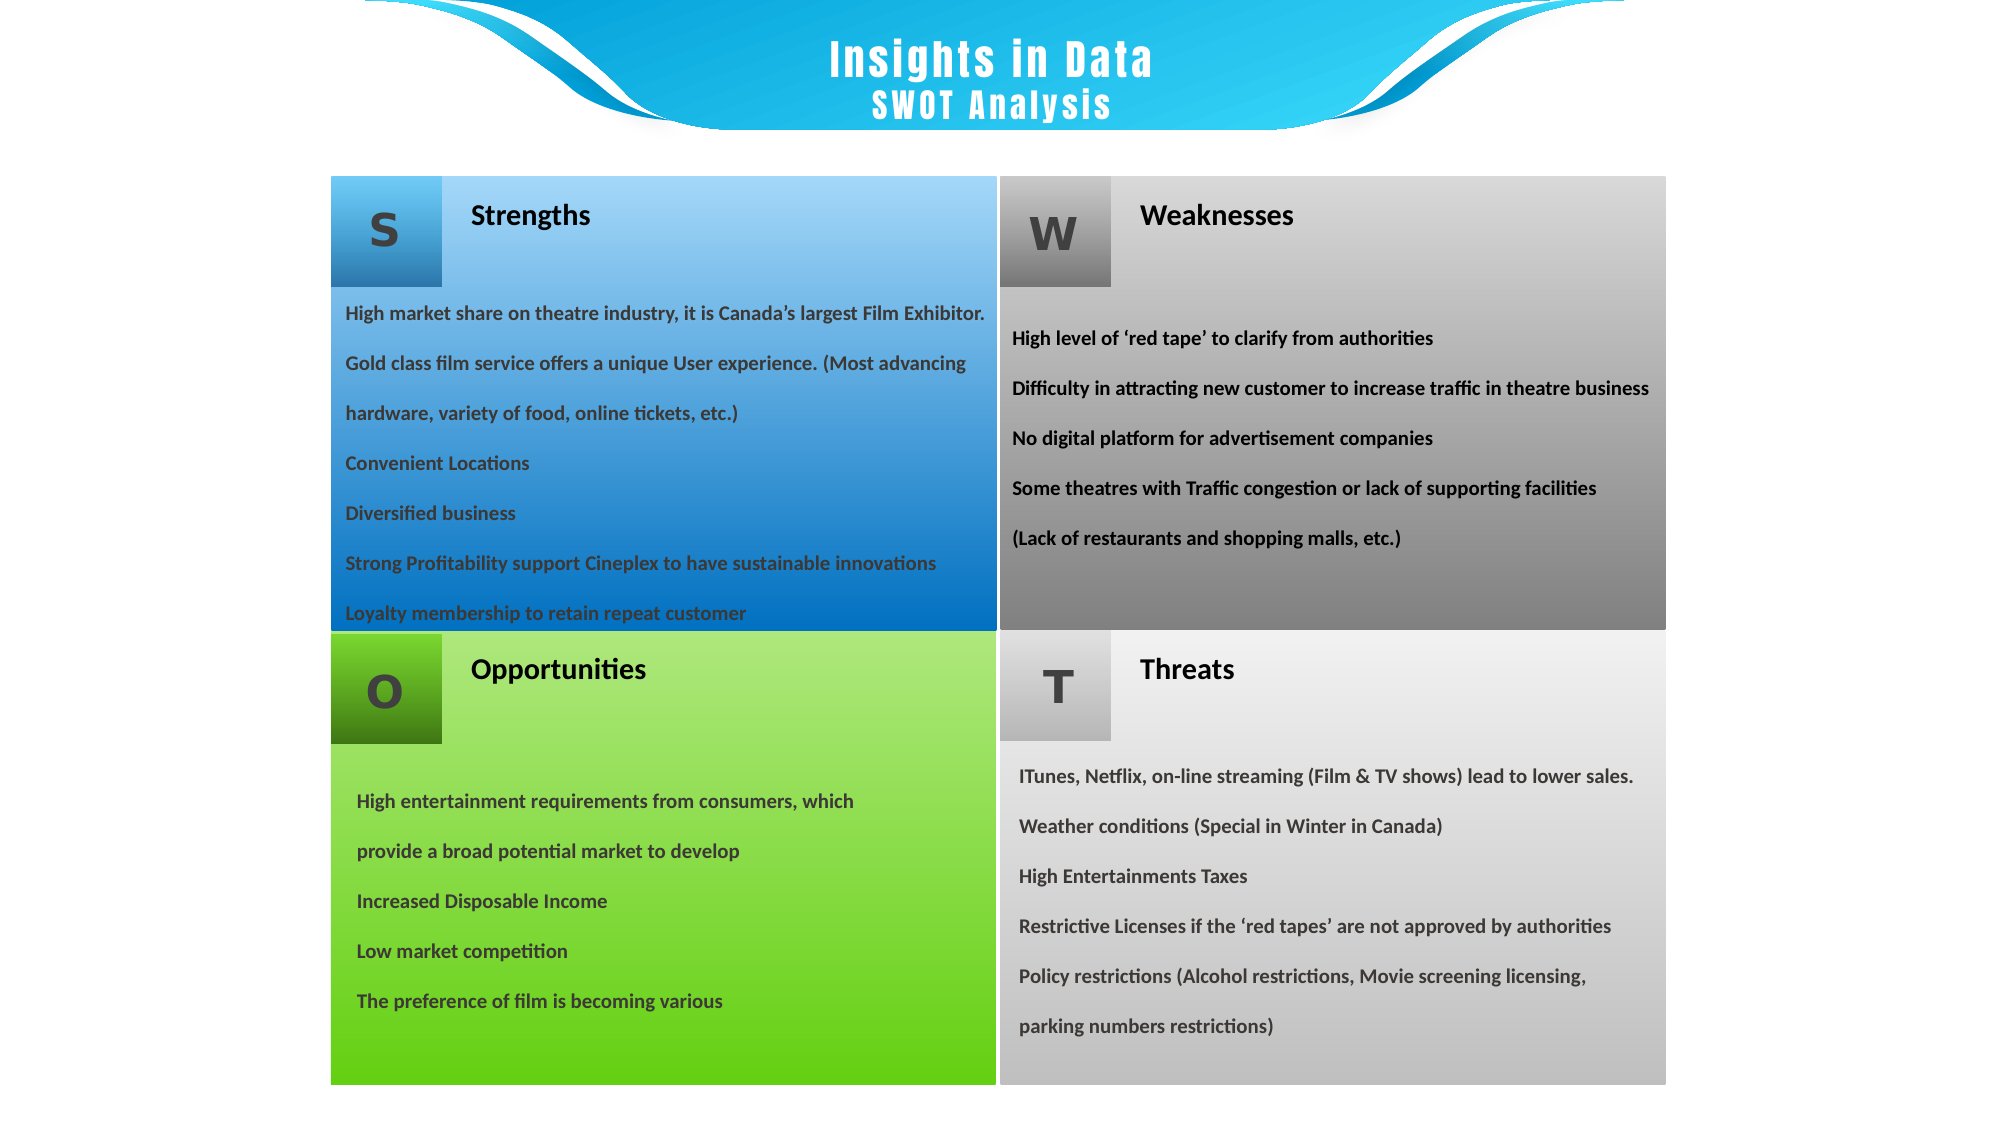

Insights in Data
SWOT Analysis

S

W
Strengths

Weaknesses

High market share on theatre industry, it is Canada’s largest Film Exhibitor.
Gold class film service offers a unique User experience. (Most advancing hardware, variety of food, online tickets, etc.)
Convenient Locations
Diversified business
Strong Profitability support Cineplex to have sustainable innovations
Loyalty membership to retain repeat customer
High level of ‘red tape’ to clarify from authorities
Difficulty in attracting new customer to increase traffic in theatre business
No digital platform for advertisement companies
Some theatres with Traffic congestion or lack of supporting facilities
(Lack of restaurants and shopping malls, etc.)

T

O
Opportunities

Threats

ITunes, Netflix, on-line streaming (Film & TV shows) lead to lower sales.
Weather conditions (Special in Winter in Canada)
High Entertainments Taxes
Restrictive Licenses if the ‘red tapes’ are not approved by authorities
Policy restrictions (Alcohol restrictions, Movie screening licensing, parking numbers restrictions)
High entertainment requirements from consumers, which provide a broad potential market to develop
Increased Disposable Income
Low market competition
The preference of film is becoming various